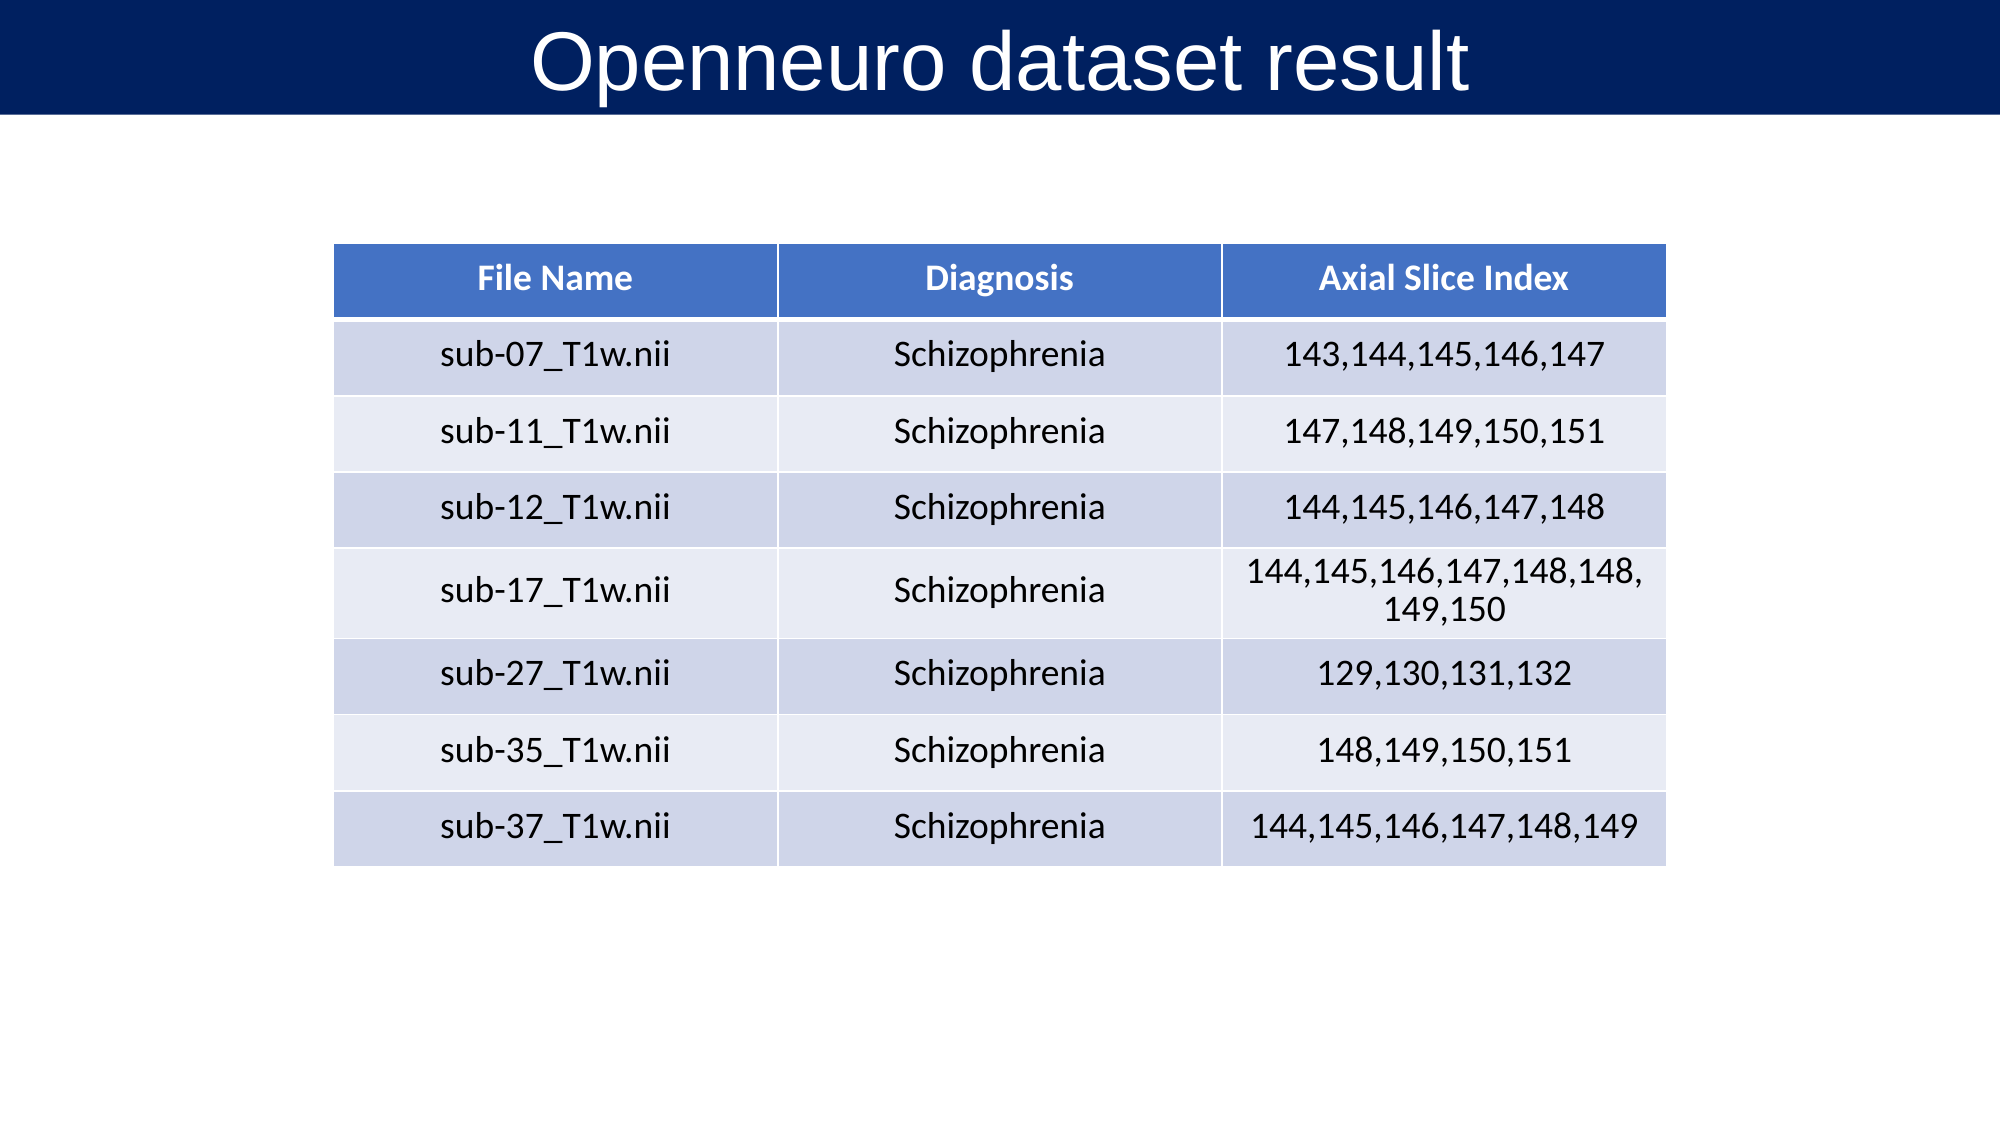

Openneuro dataset result
| File Name | Diagnosis | Axial Slice Index |
| --- | --- | --- |
| sub-07\_T1w.nii | Schizophrenia | 143,144,145,146,147 |
| sub-11\_T1w.nii | Schizophrenia | 147,148,149,150,151 |
| sub-12\_T1w.nii | Schizophrenia | 144,145,146,147,148 |
| sub-17\_T1w.nii | Schizophrenia | 144,145,146,147,148,148,149,150 |
| sub-27\_T1w.nii | Schizophrenia | 129,130,131,132 |
| sub-35\_T1w.nii | Schizophrenia | 148,149,150,151 |
| sub-37\_T1w.nii | Schizophrenia | 144,145,146,147,148,149 |